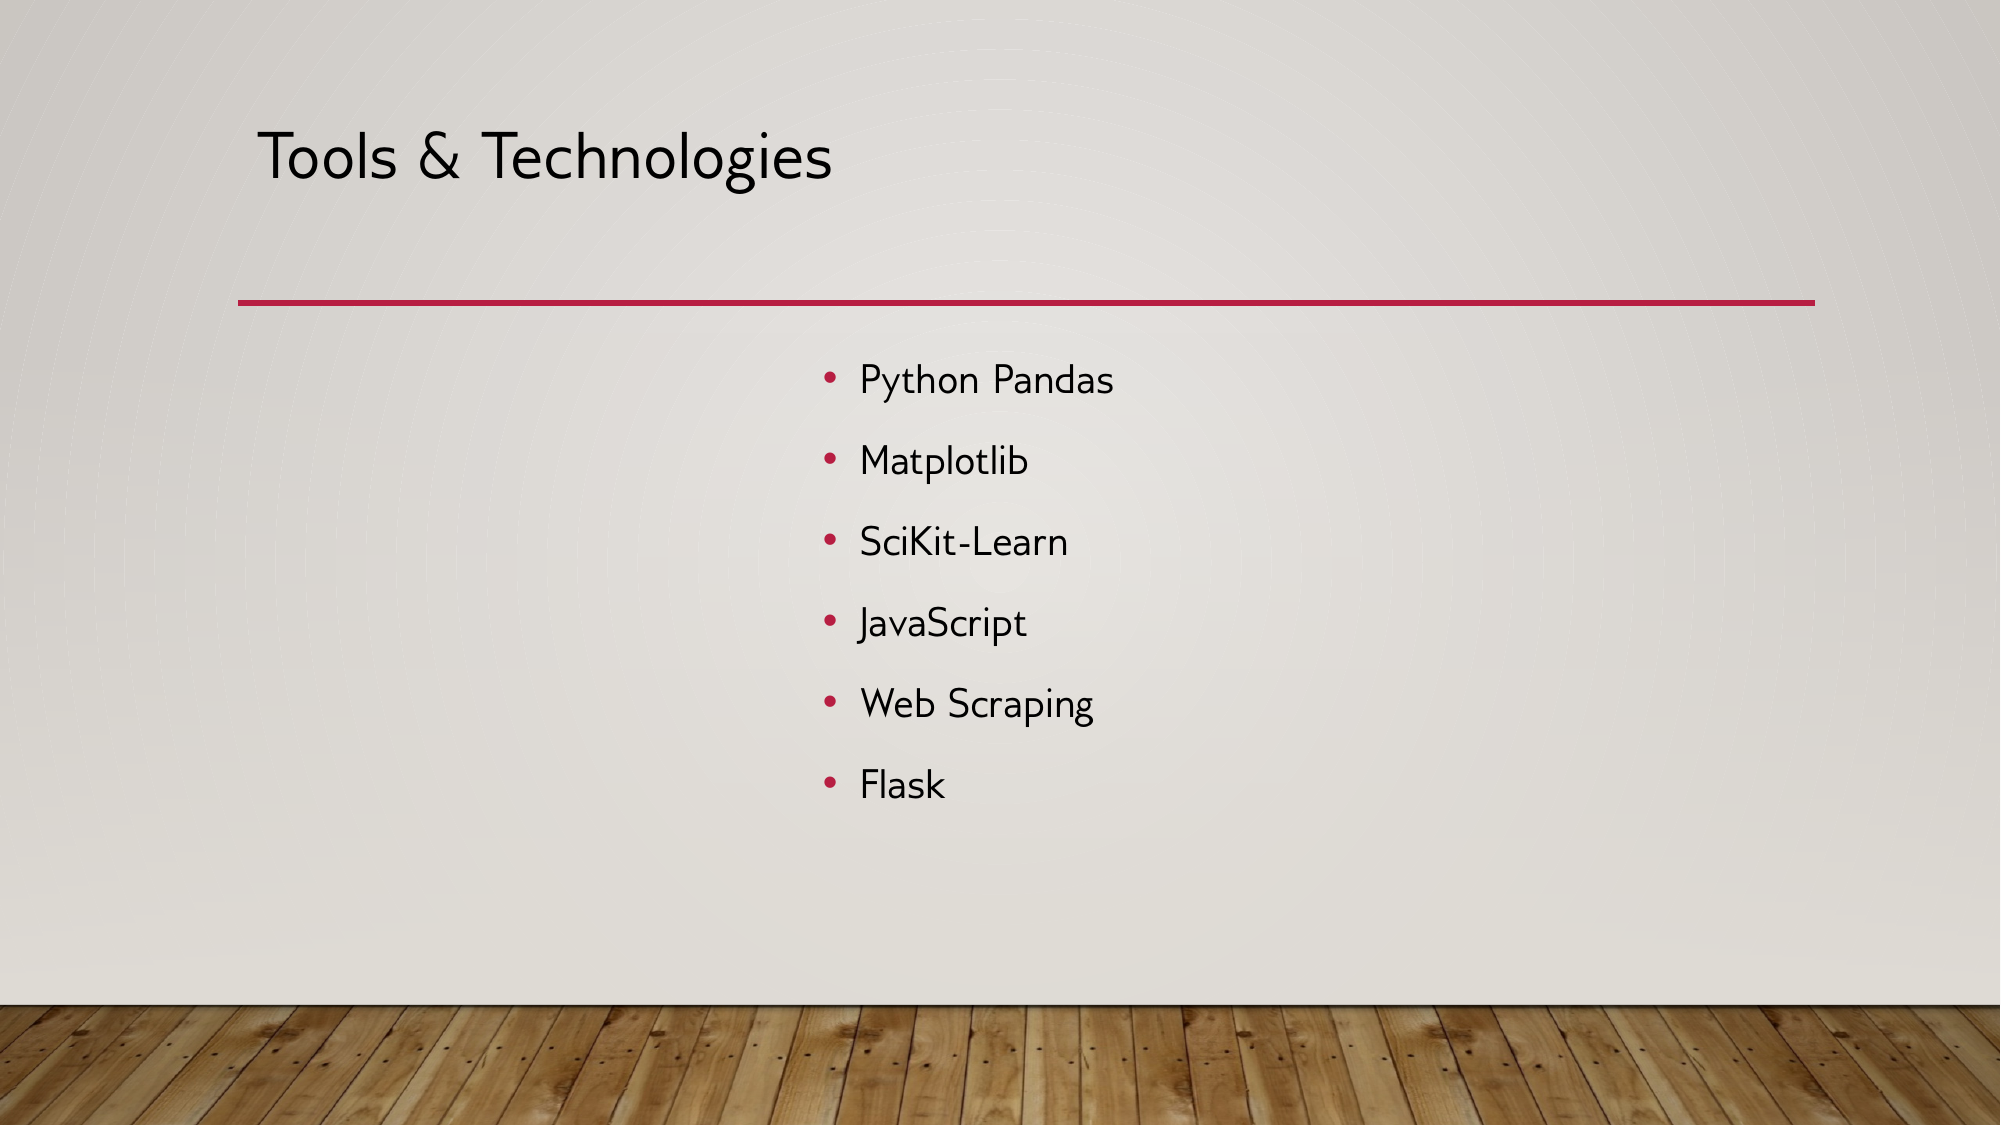

# Tools & Technologies
Python Pandas
Matplotlib
SciKit-Learn
JavaScript
Web Scraping
Flask